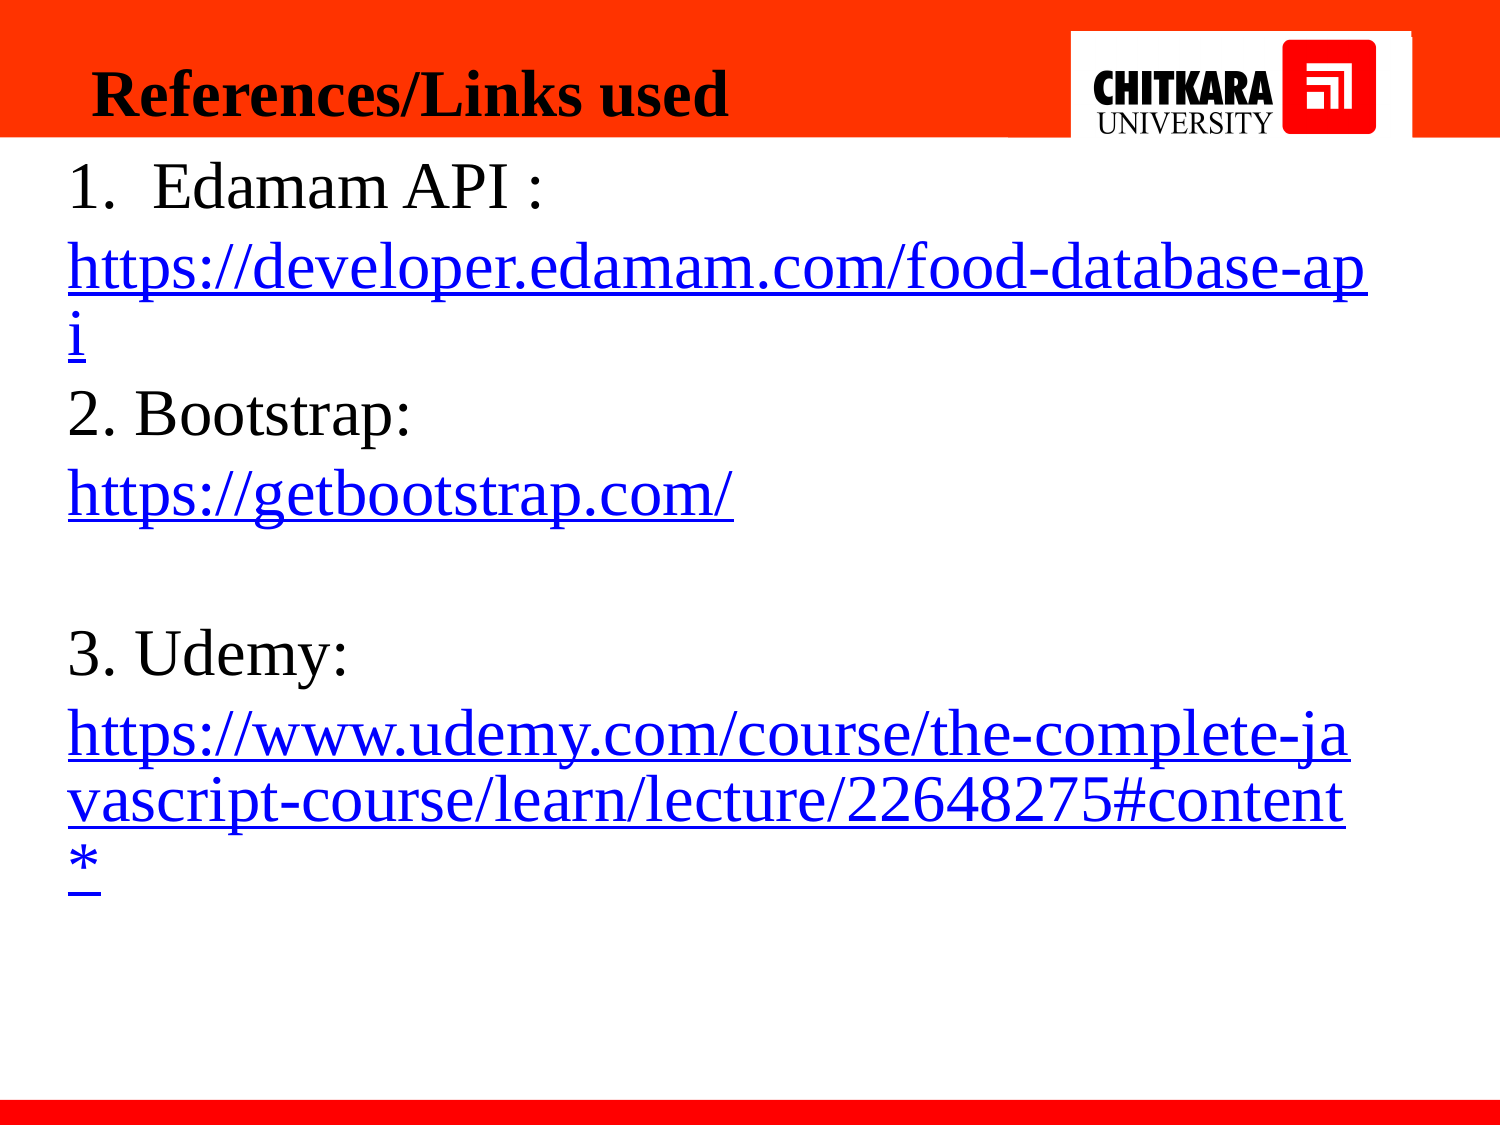

References/Links used

Edamam API :
https://developer.edamam.com/food-database-api
2. Bootstrap:
https://getbootstrap.com/

3. Udemy:
https://www.udemy.com/course/the-complete-javascript-course/learn/lecture/22648275#content*